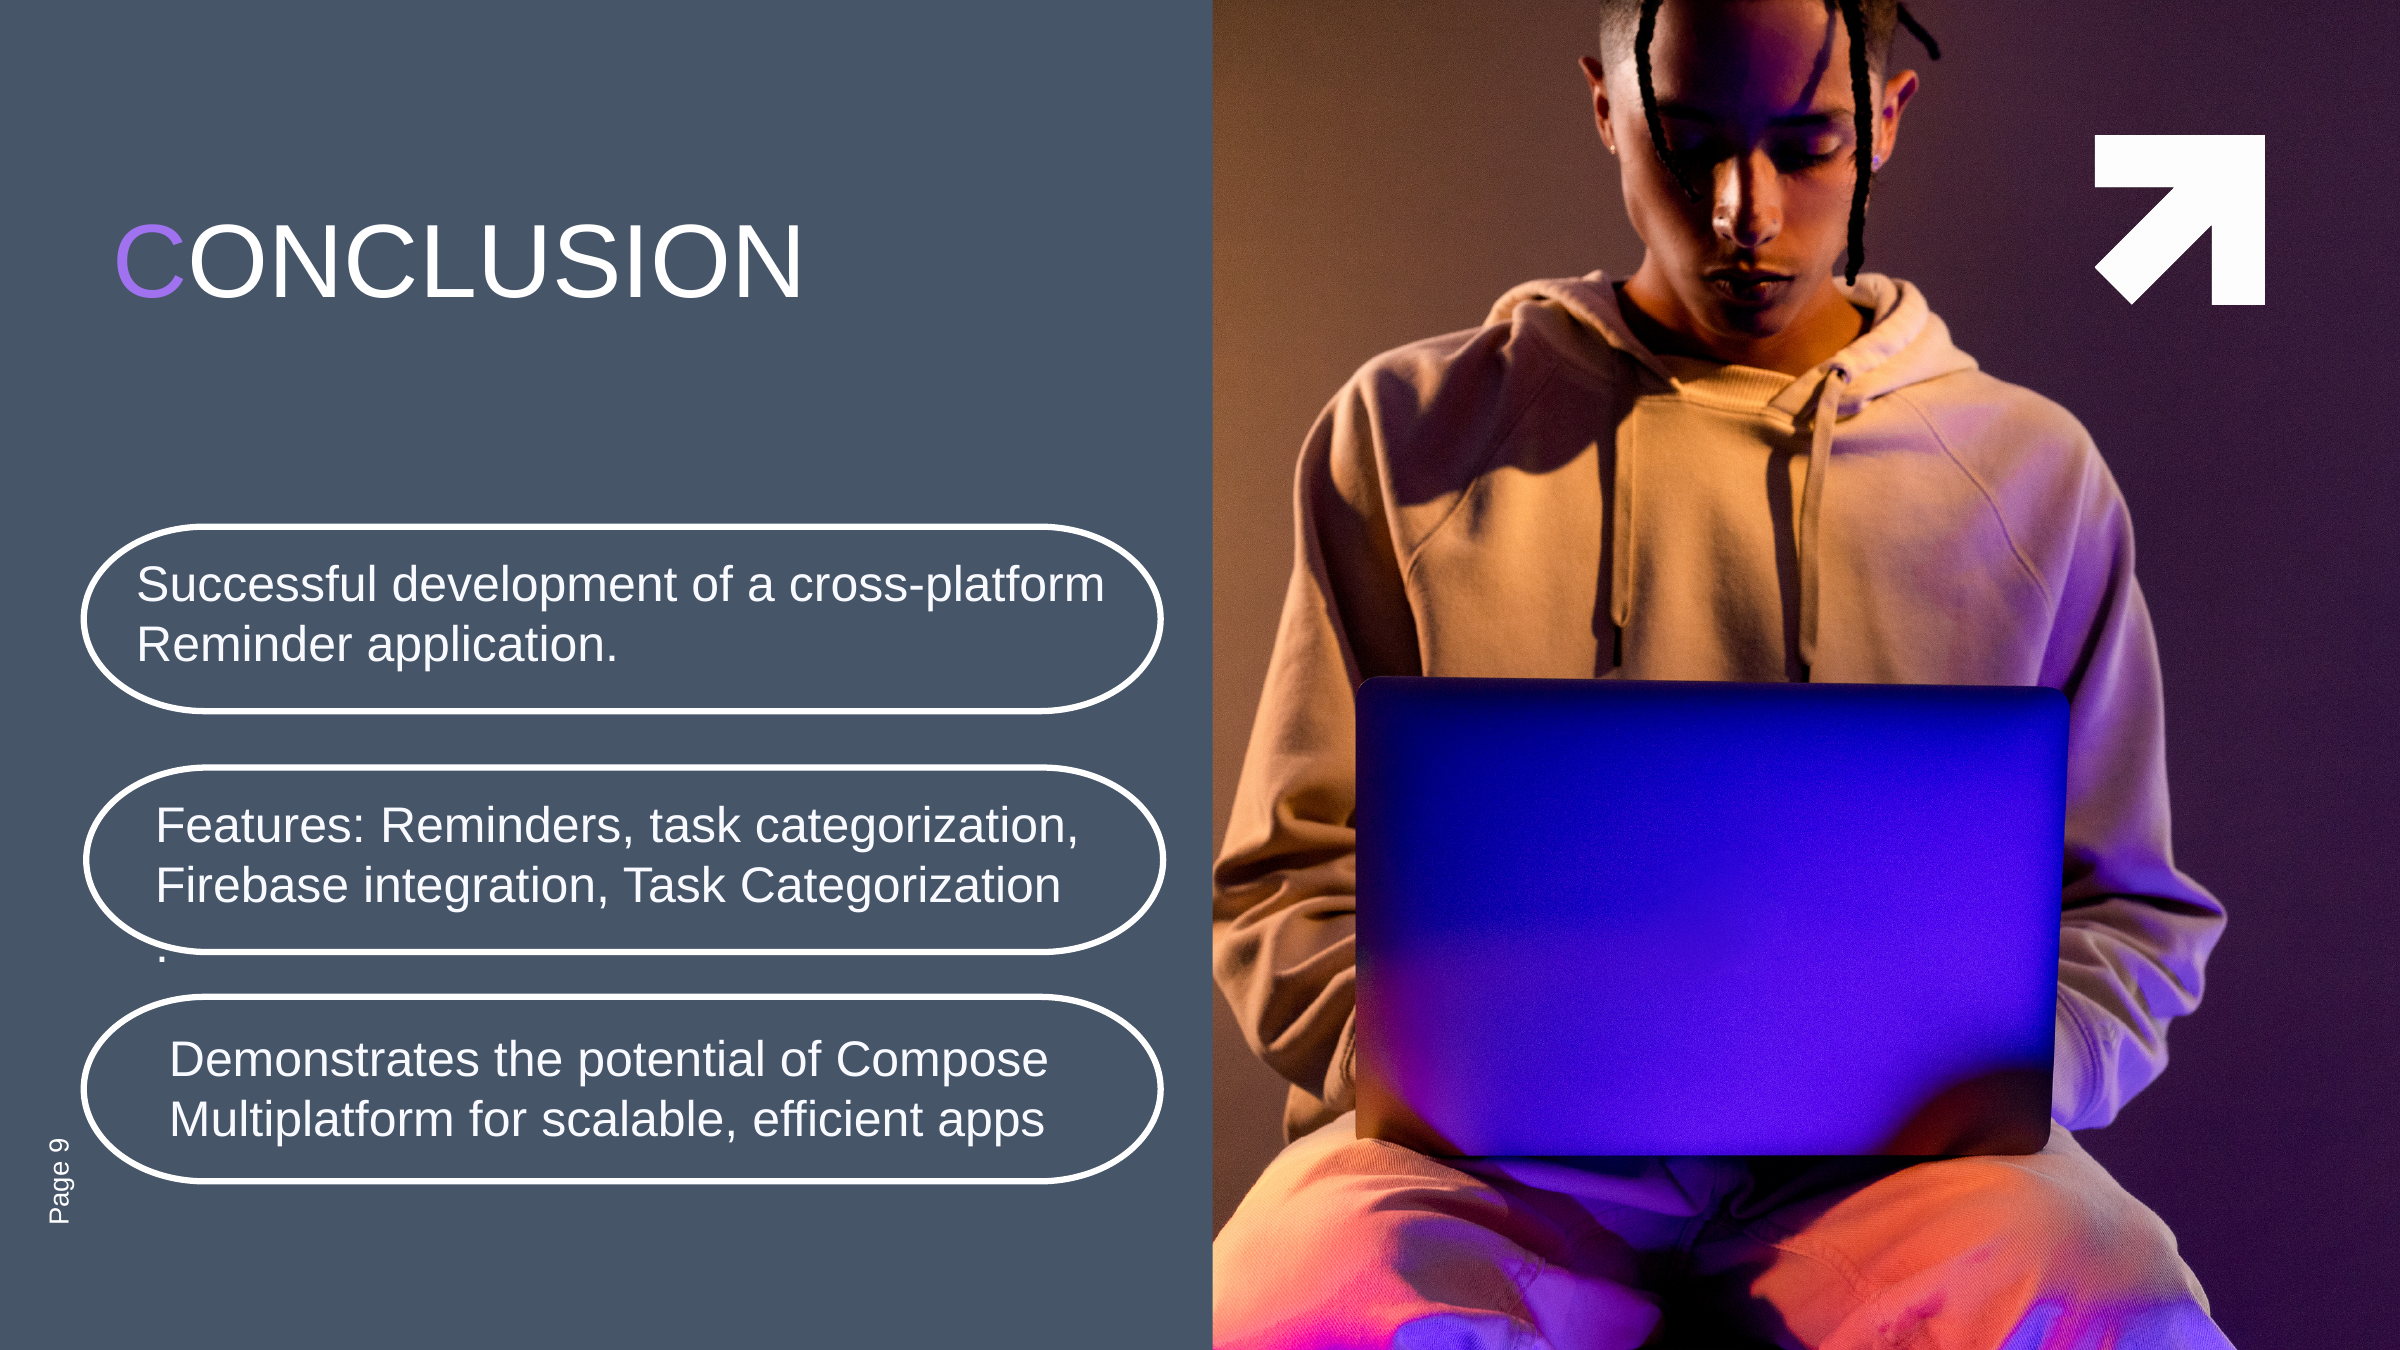

CONCLUSION

Successful development of a cross-platform Reminder application.

Features: Reminders, task categorization, Firebase integration, Task Categorization
.

Demonstrates the potential of Compose Multiplatform for scalable, efficient apps
Page 9